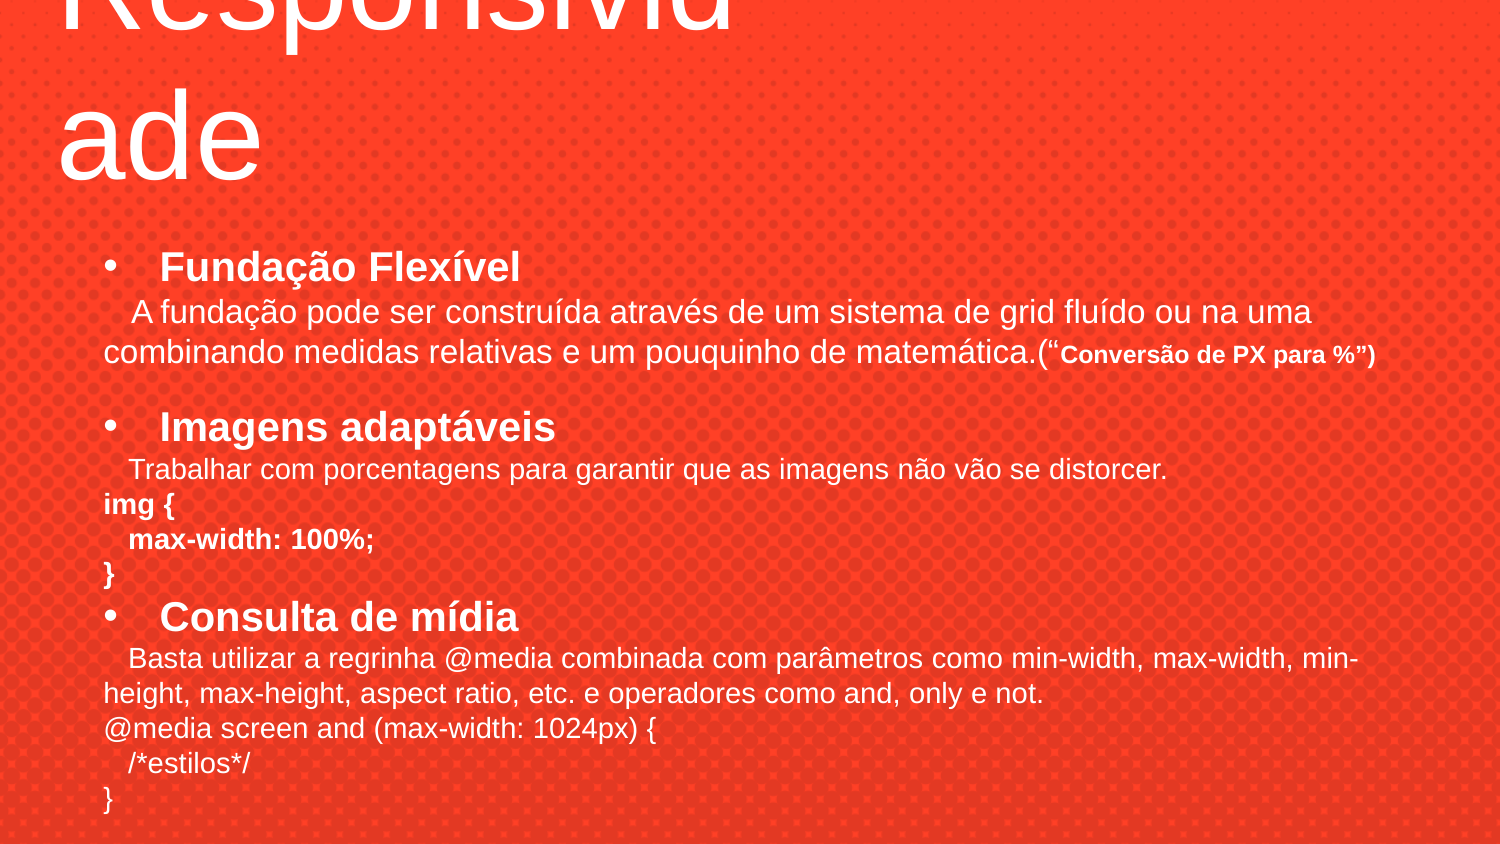

Responsividade
Fundação Flexível
   A fundação pode ser construída através de um sistema de grid fluído ou na uma        combinando medidas relativas e um pouquinho de matemática.(“Conversão de PX para %”)

Imagens adaptáveis
   Trabalhar com porcentagens para garantir que as imagens não vão se distorcer.
img {
   max-width: 100%;
}
Consulta de mídia
   Basta utilizar a regrinha @media combinada com parâmetros como min-width, max-width, min-height, max-height, aspect ratio, etc. e operadores como and, only e not.
@media screen and (max-width: 1024px) {
   /*estilos*/
}